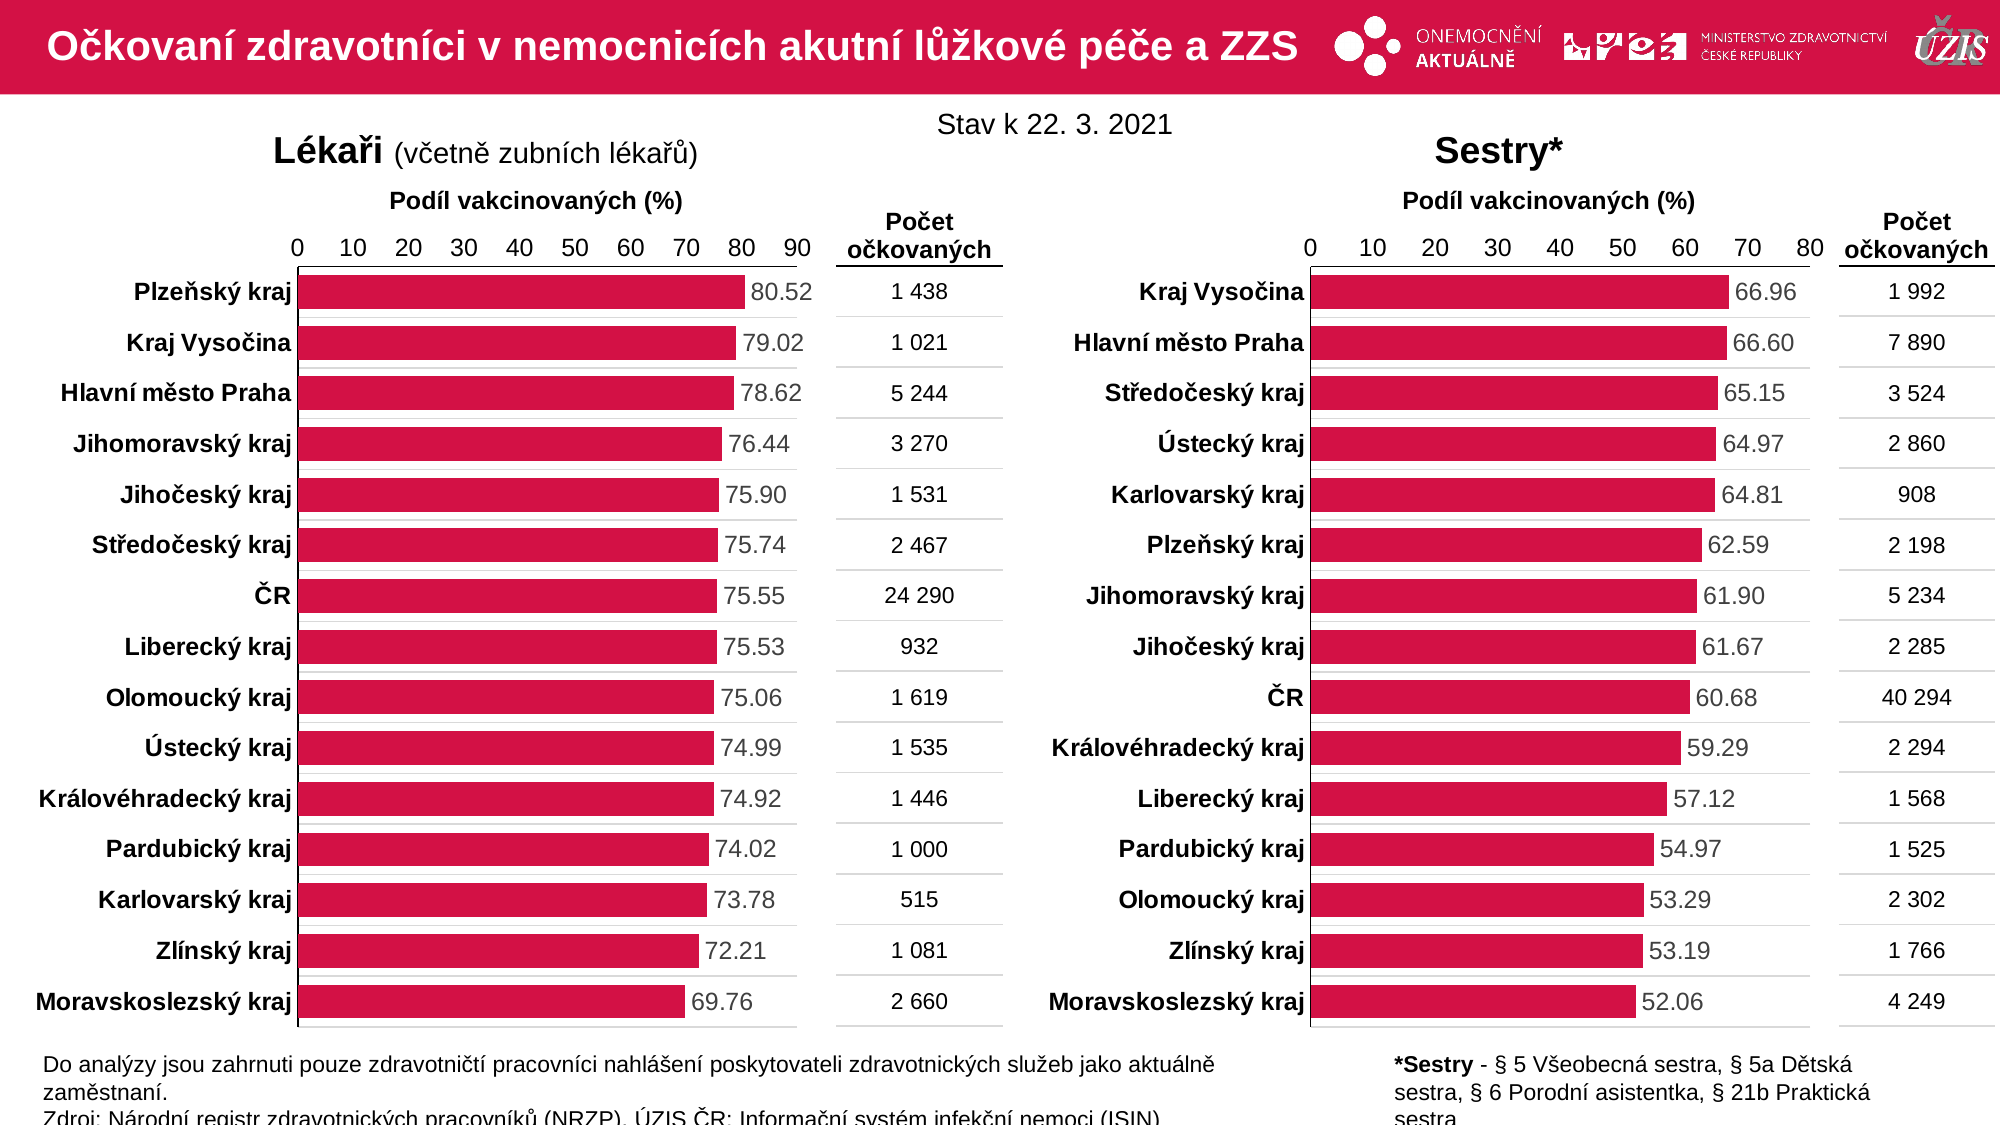

# Očkovaní zdravotníci v nemocnicích akutní lůžkové péče a ZZS
Stav k 22. 3. 2021
Lékaři (včetně zubních lékařů)
Sestry*
Podíl vakcinovaných (%)
Podíl vakcinovaných (%)
| Počet očkovaných |
| --- |
| 1 992 |
| 7 890 |
| 3 524 |
| 2 860 |
| 908 |
| 2 198 |
| 5 234 |
| 2 285 |
| 40 294 |
| 2 294 |
| 1 568 |
| 1 525 |
| 2 302 |
| 1 766 |
| 4 249 |
| Počet očkovaných |
| --- |
| 1 438 |
| 1 021 |
| 5 244 |
| 3 270 |
| 1 531 |
| 2 467 |
| 24 290 |
| 932 |
| 1 619 |
| 1 535 |
| 1 446 |
| 1 000 |
| 515 |
| 1 081 |
| 2 660 |

### Chart

| Category | % |
|---|---|
| Plzeňský kraj | 80.51511758118701 |
| Kraj Vysočina | 79.02476780185759 |
| Hlavní město Praha | 78.62068965517241 |
| Jihomoravský kraj | 76.43758765778401 |
| Jihočeský kraj | 75.9048091224591 |
| Středočeský kraj | 75.74455019957016 |
| ČR | 75.54974961898542 |
| Liberecký kraj | 75.52674230145867 |
| Olomoucký kraj | 75.0579508576727 |
| Ústecký kraj | 74.98778700537372 |
| Královéhradecký kraj | 74.92227979274611 |
| Pardubický kraj | 74.01924500370096 |
| Karlovarský kraj | 73.78223495702005 |
| Zlínský kraj | 72.21108884435537 |
| Moravskoslezský kraj | 69.76134277471807 |

### Chart

| Category | % |
|---|---|
| Kraj Vysočina | 66.95798319327731 |
| Hlavní město Praha | 66.60476110079352 |
| Středočeský kraj | 65.15067480125717 |
| Ústecký kraj | 64.97046796910494 |
| Karlovarský kraj | 64.81084939329051 |
| Plzeňský kraj | 62.585421412300676 |
| Jihomoravský kraj | 61.8968779564806 |
| Jihočeský kraj | 61.67341430499326 |
| ČR | 60.682821041851774 |
| Královéhradecký kraj | 59.29180666838977 |
| Liberecký kraj | 57.12204007285975 |
| Pardubický kraj | 54.97476568132661 |
| Olomoucký kraj | 53.28703703703703 |
| Zlínský kraj | 53.19277108433735 |
| Moravskoslezský kraj | 52.06469795368215 |
Do analýzy jsou zahrnuti pouze zdravotničtí pracovníci nahlášení poskytovateli zdravotnických služeb jako aktuálně zaměstnaní.
Zdroj: Národní registr zdravotnických pracovníků (NRZP), ÚZIS ČR; Informační systém infekční nemoci (ISIN)
*Sestry - § 5 Všeobecná sestra, § 5a Dětská sestra, § 6 Porodní asistentka, § 21b Praktická sestra